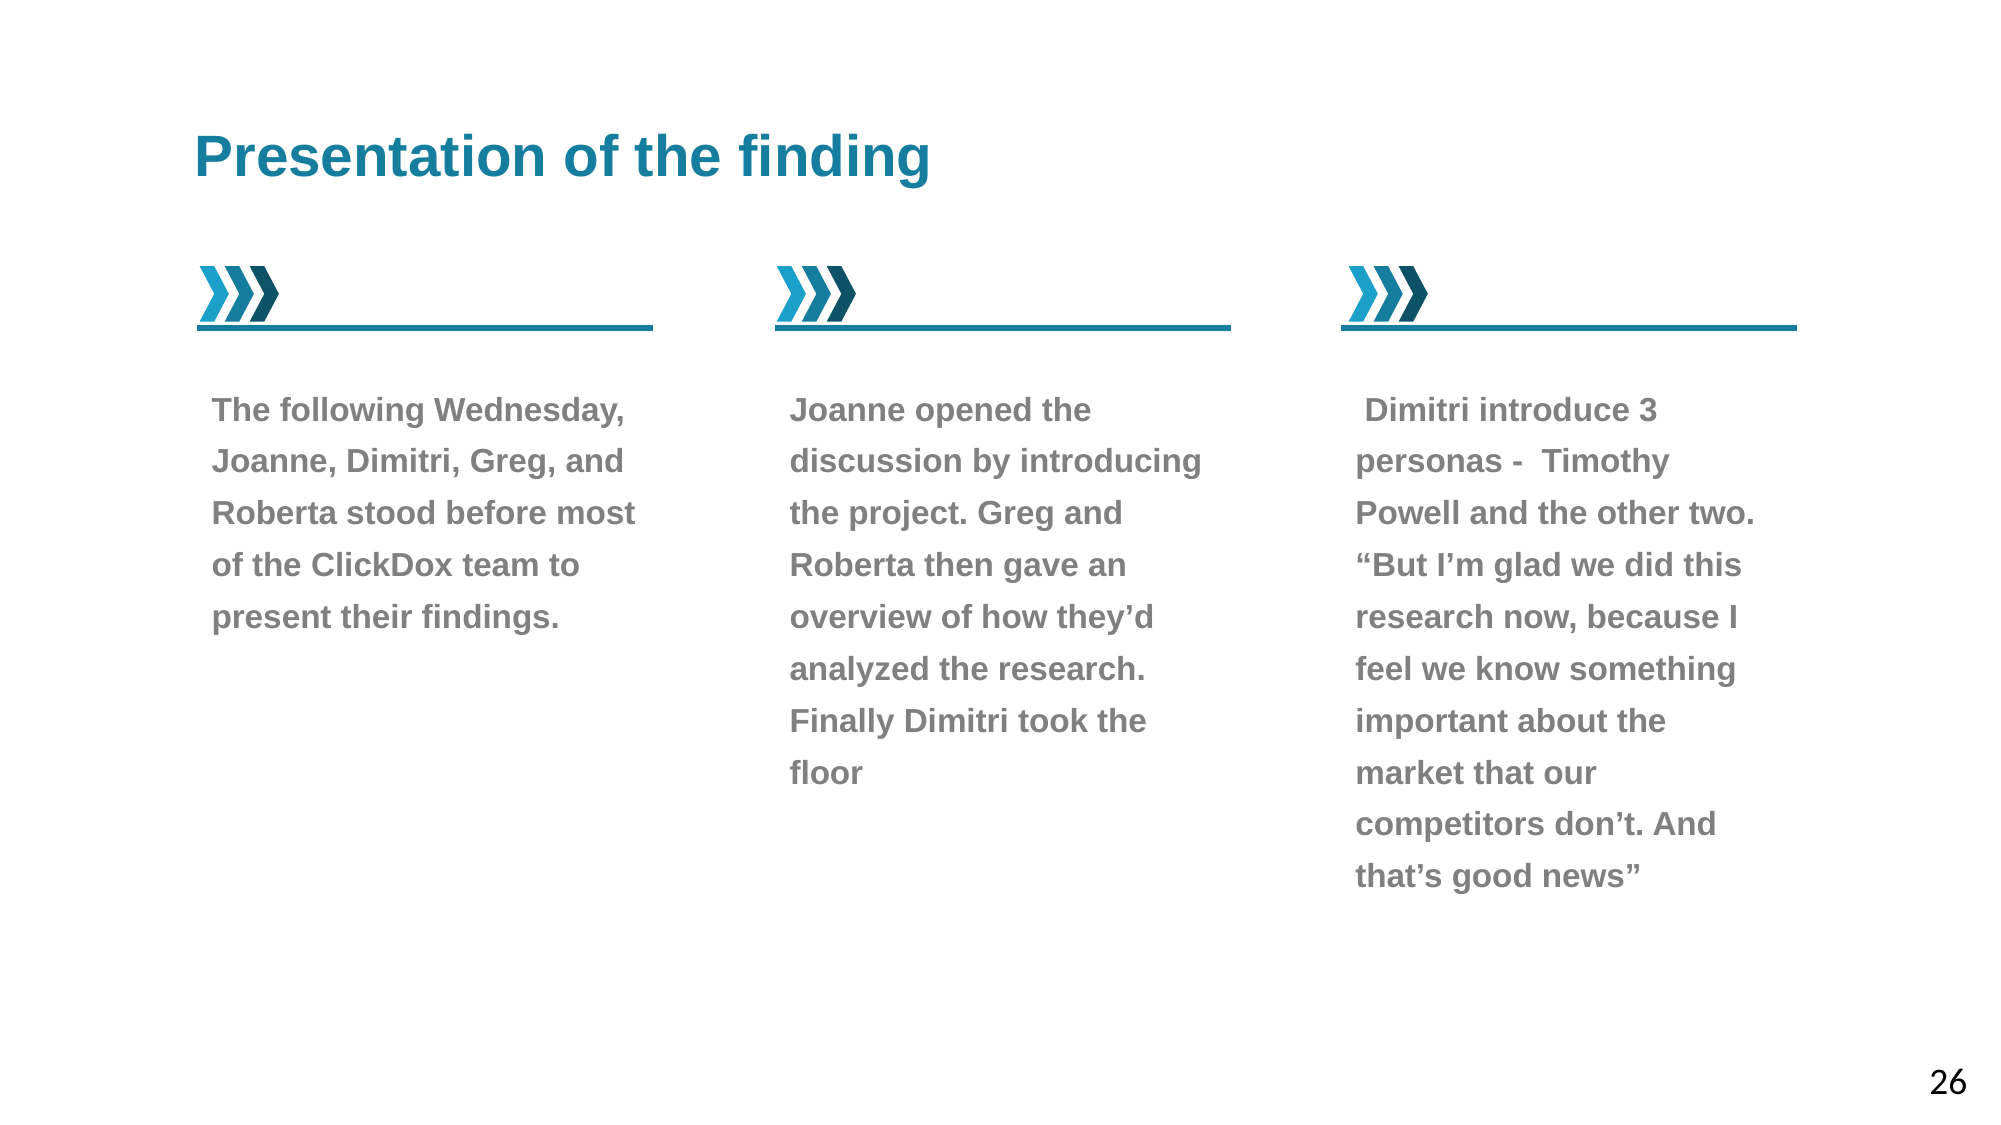

Presentation of the finding

The following Wednesday, Joanne, Dimitri, Greg, and Roberta stood before most of the ClickDox team to present their ﬁndings.
Joanne opened the discussion by introducing the project. Greg and Roberta then gave an overview of how they’d analyzed the research. Finally Dimitri took the ﬂoor
 Dimitri introduce 3 personas -  Timothy Powell and the other two. “But I’m glad we did this research now, because I feel we know something important about the market that our competitors don’t. And that’s good news”
26